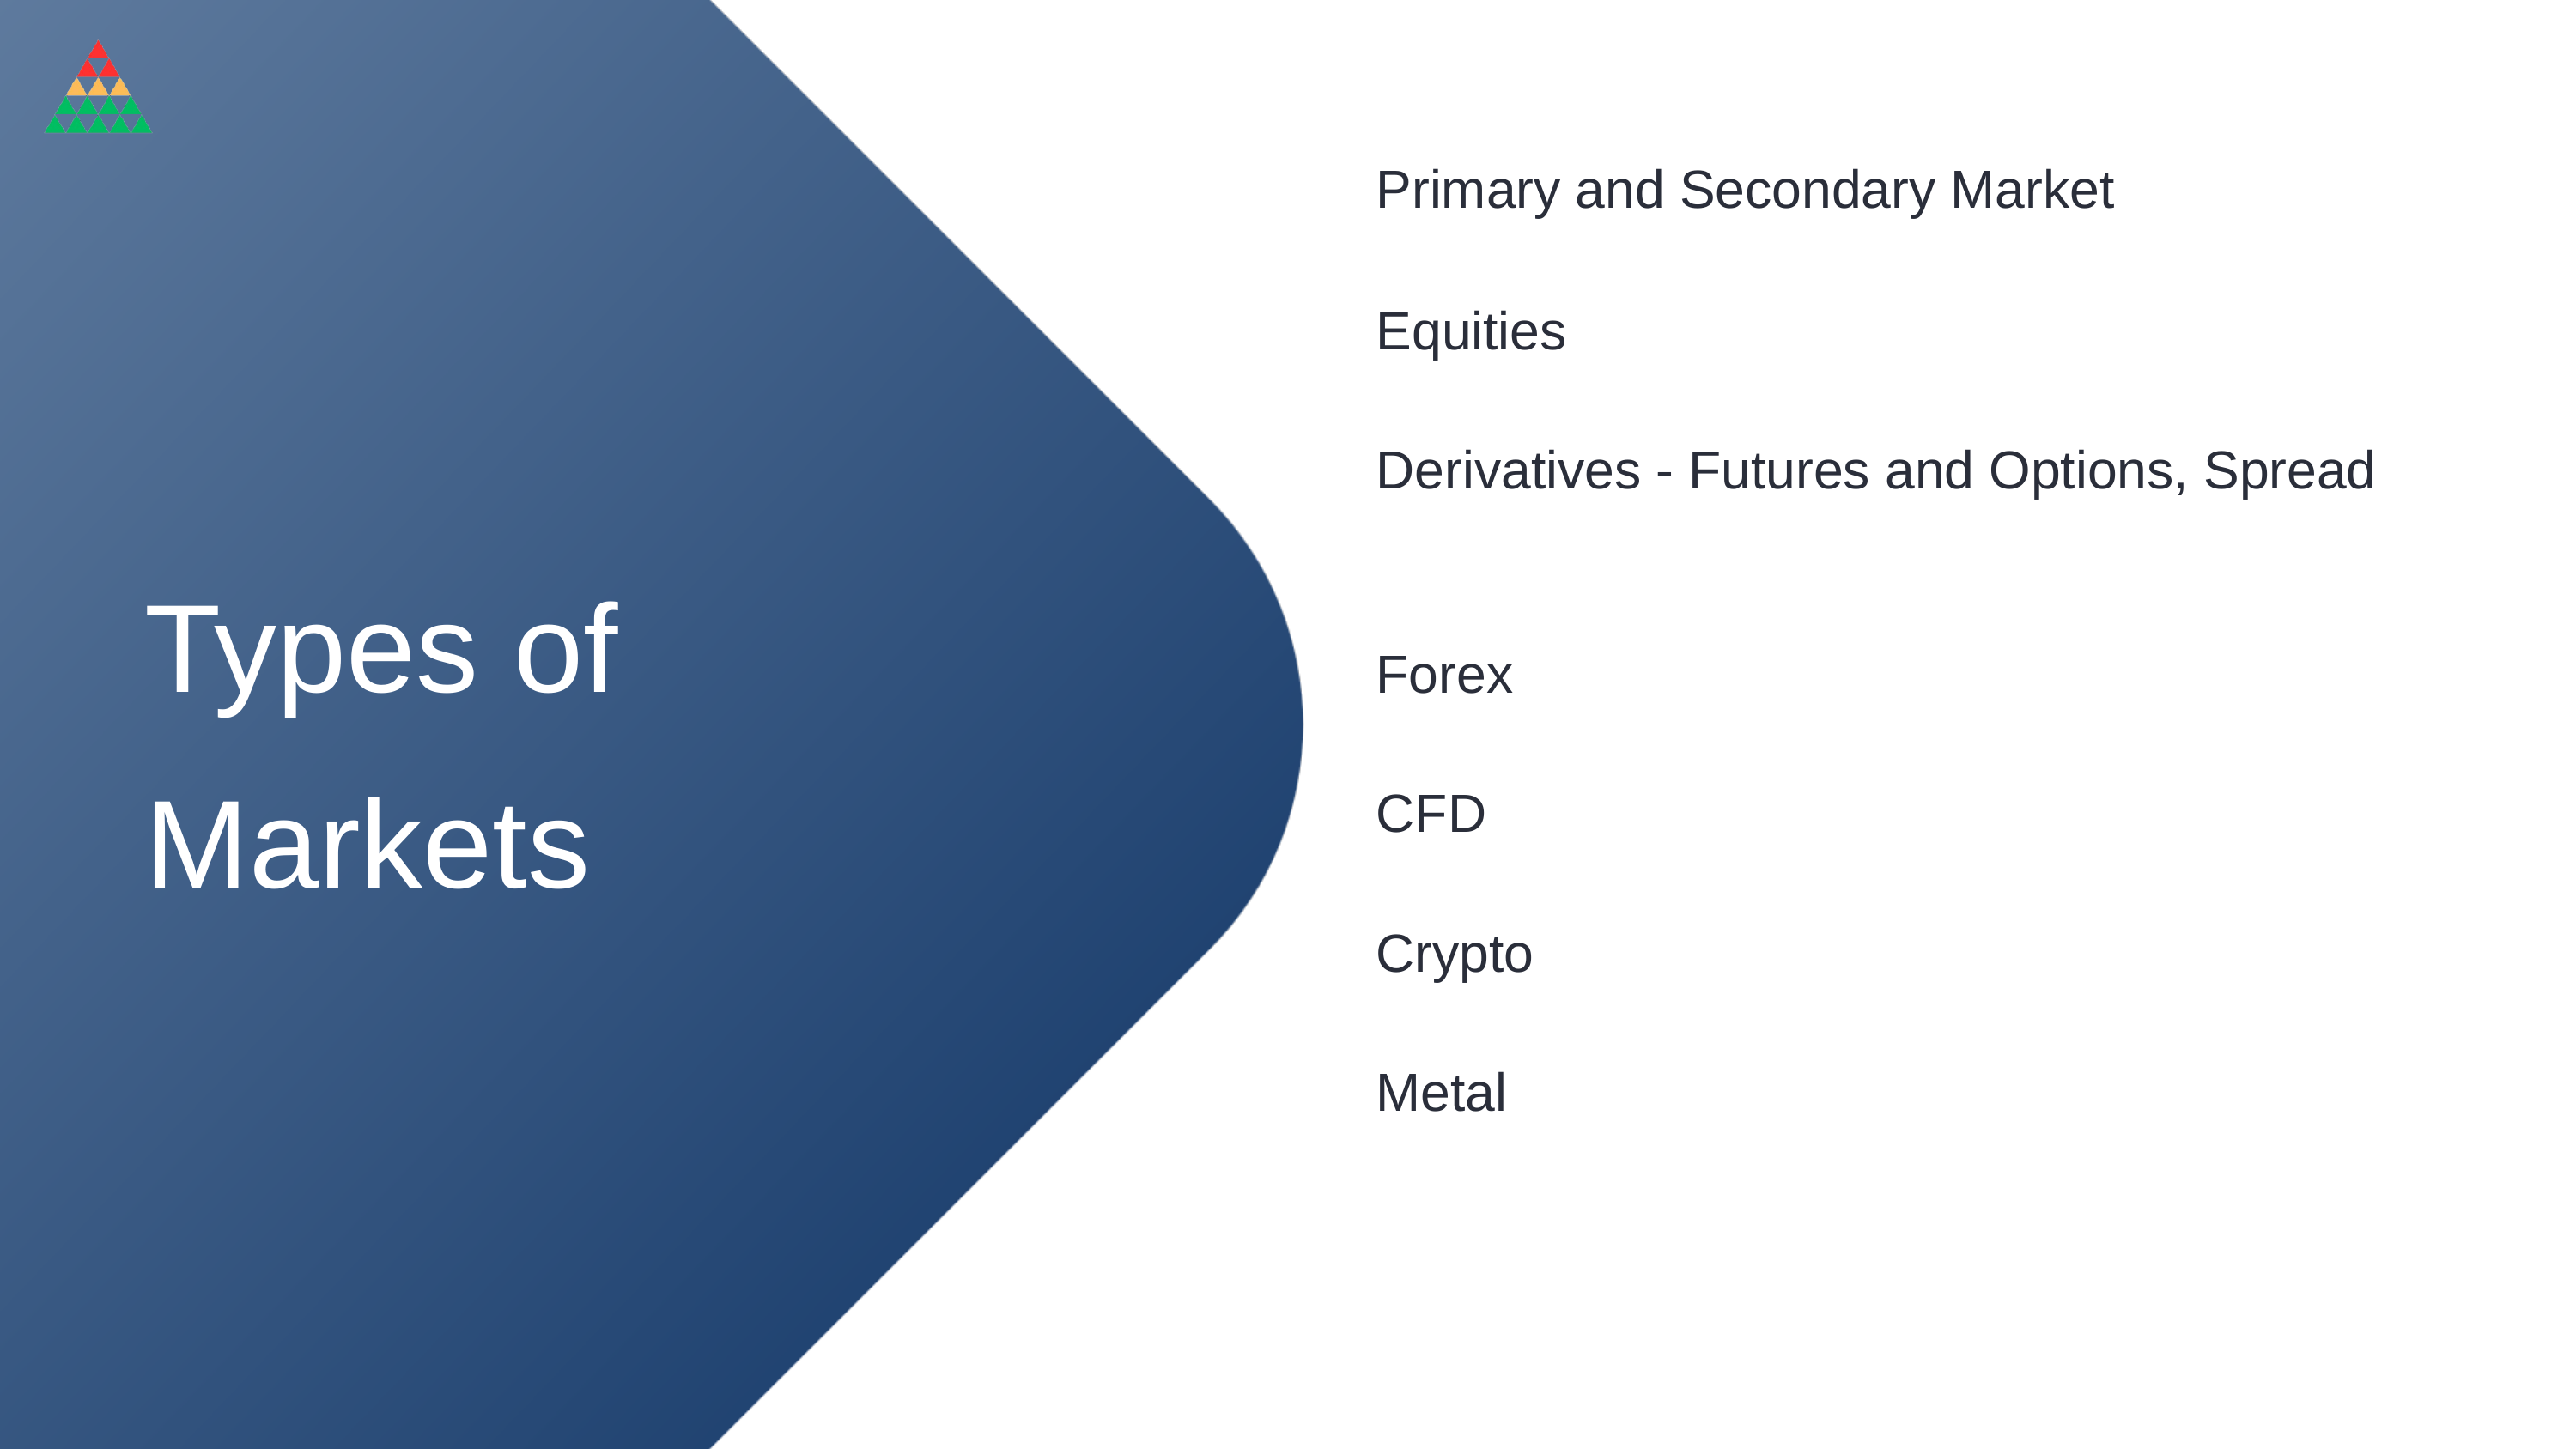

Primary and Secondary Market
Equities
Derivatives - Futures and Options, Spread
Types of
Markets

Forex
CFD
Crypto
Metal